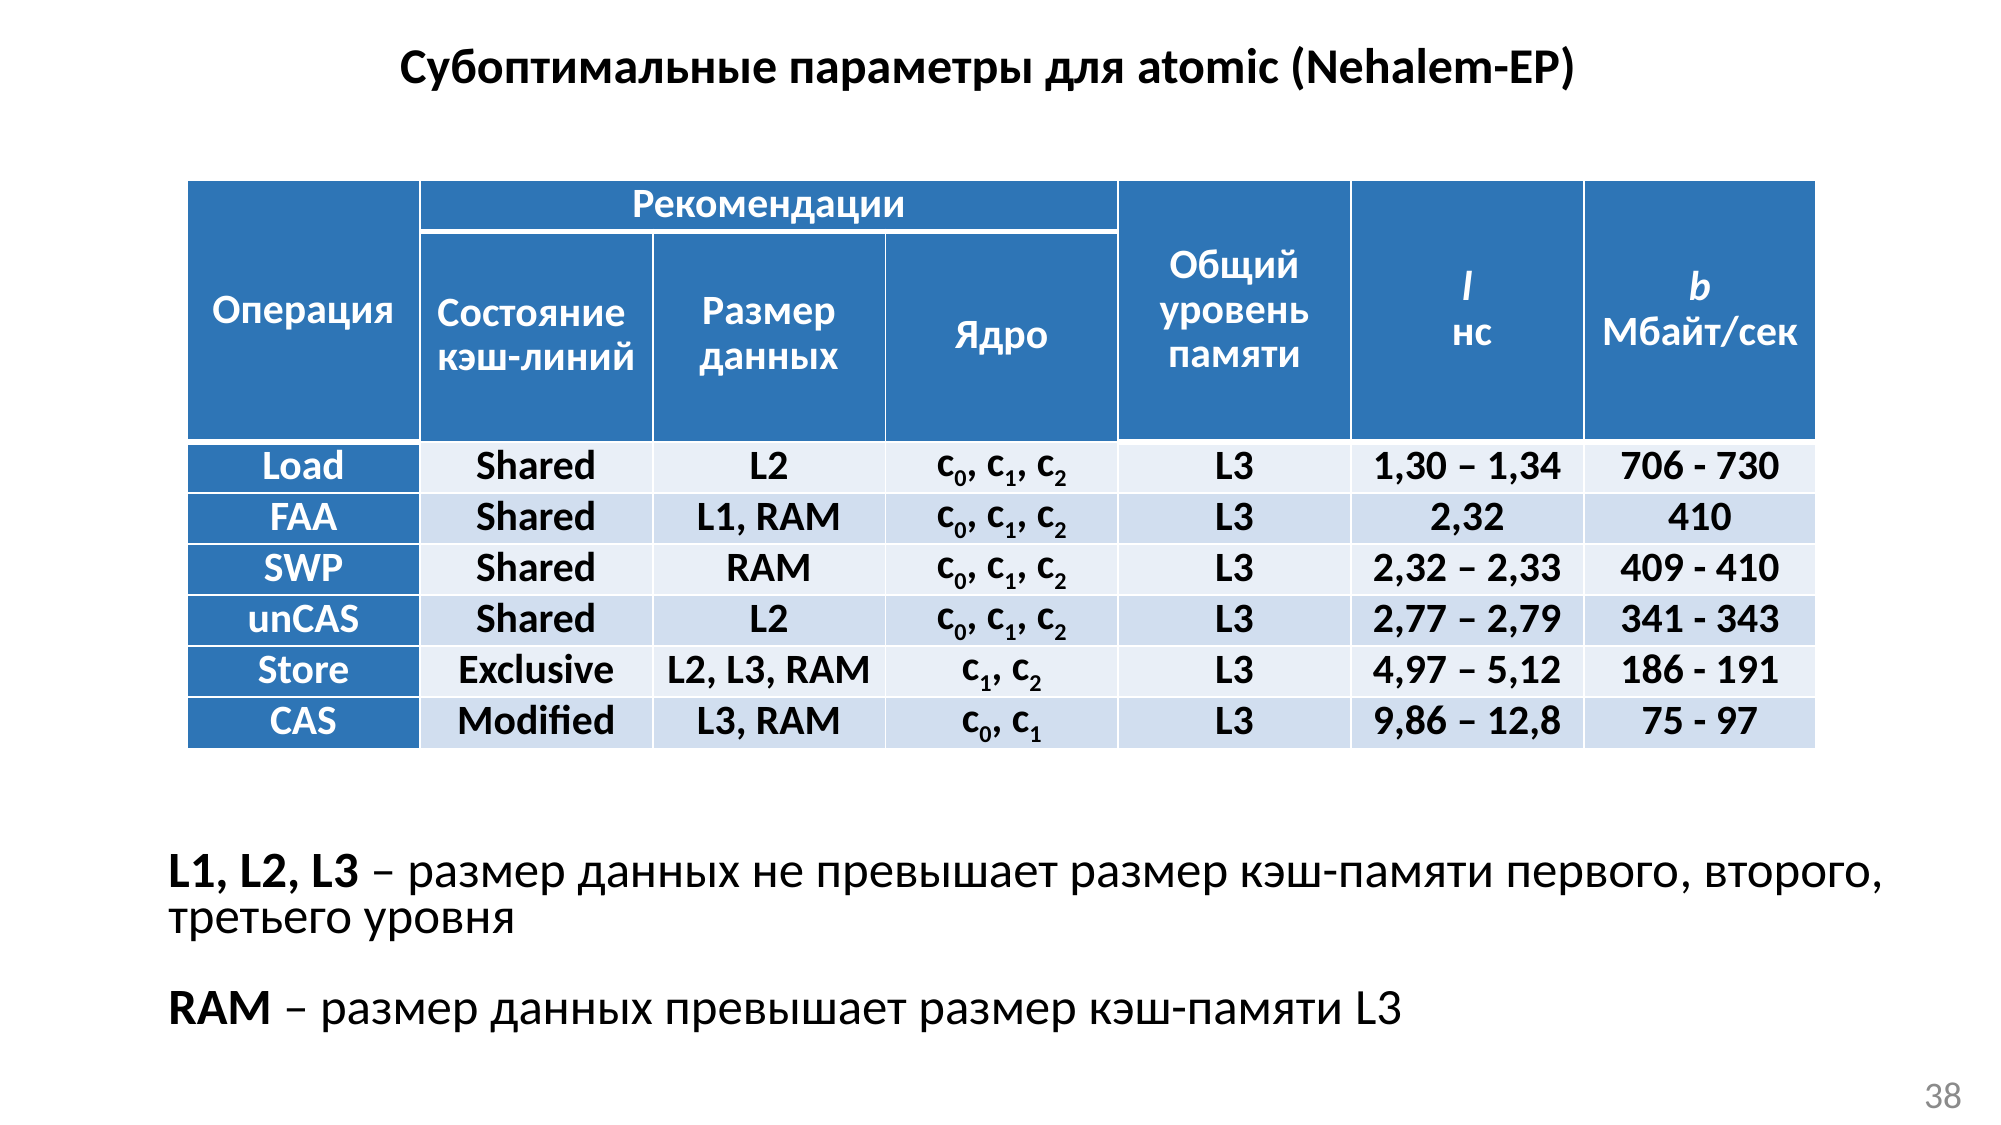

Субоптимальные параметры для atomic (Nehalem-EP)
| Операция | Рекомендации |  |  | Общий уровень памяти | l нс | b Мбайт/сек |
| --- | --- | --- | --- | --- | --- | --- |
|  | Состояние кэш-линий | Размер данных | Ядро |  |  |  |
| Load | Shared | L2 | c0, c1, c2 | L3 | 1,30 – 1,34 | 706 - 730 |
| FAA | Shared | L1, RAM | c0, c1, c2 | L3 | 2,32 | 410 |
| SWP | Shared | RAM | c0, c1, c2 | L3 | 2,32 – 2,33 | 409 - 410 |
| unCAS | Shared | L2 | c0, c1, c2 | L3 | 2,77 – 2,79 | 341 - 343 |
| Store | Exclusive | L2, L3, RAM | c1, c2 | L3 | 4,97 – 5,12 | 186 - 191 |
| CAS | Modified | L3, RAM | c0, c1 | L3 | 9,86 – 12,8 | 75 - 97 |
L1, L2, L3 – размер данных не превышает размер кэш-памяти первого, второго, третьего уровня

RAM – размер данных превышает размер кэш-памяти L3

38